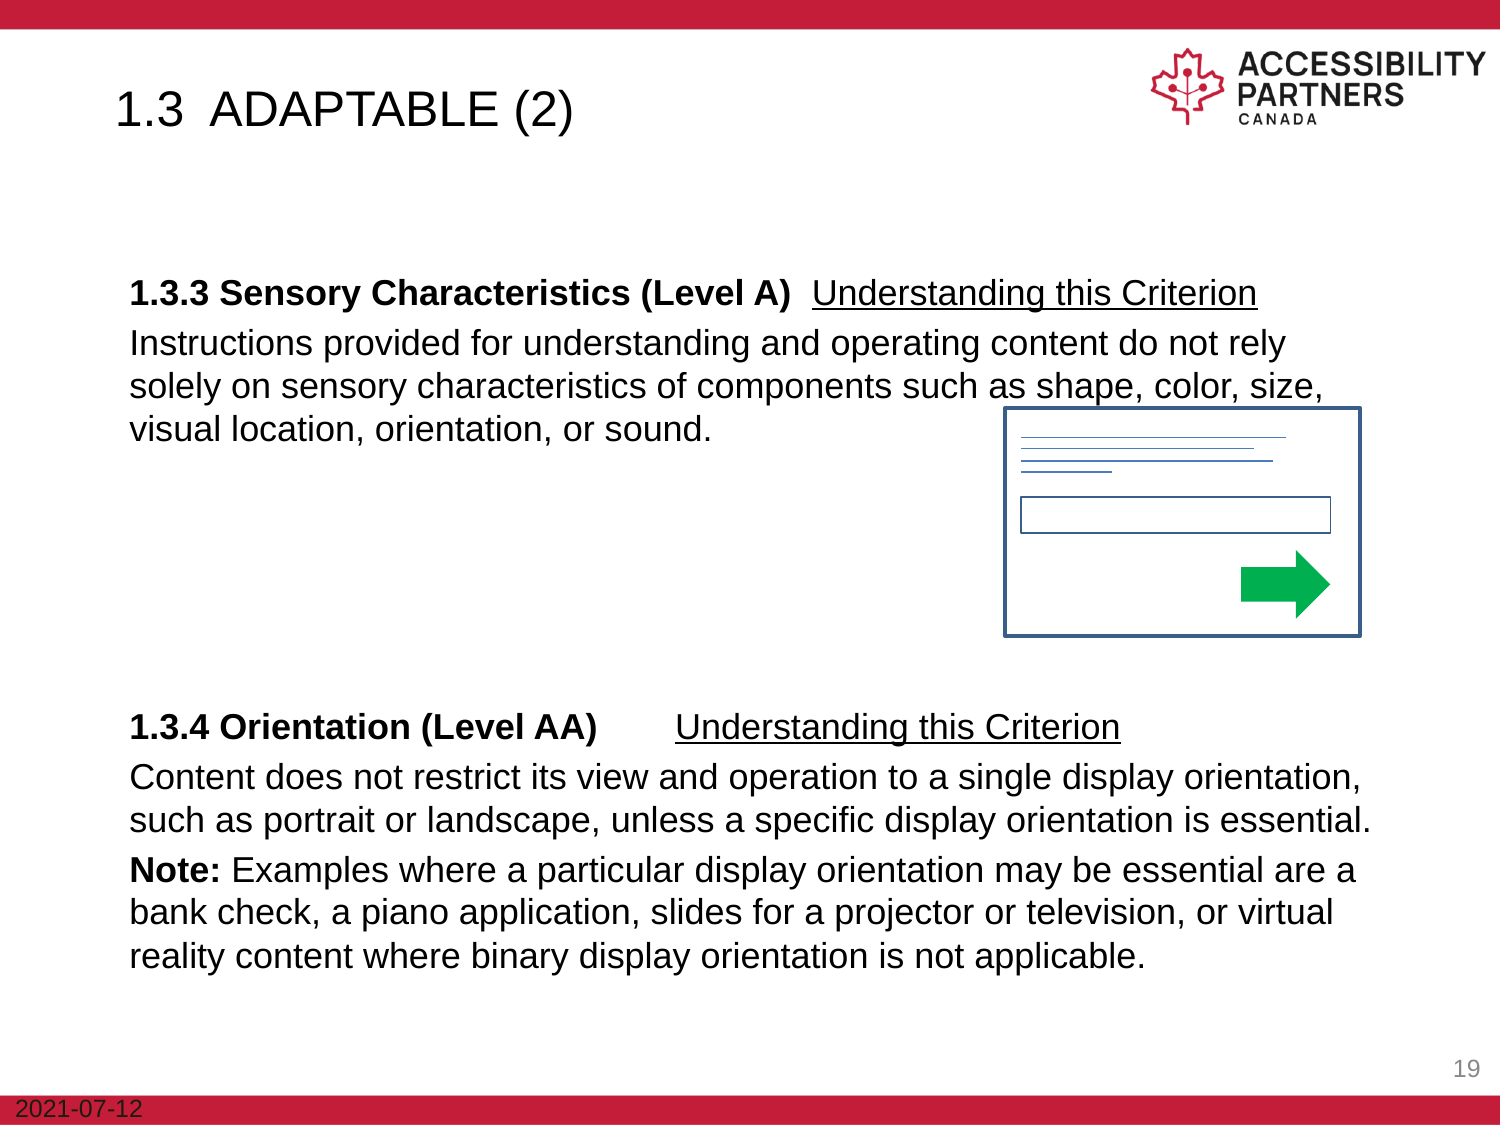

1.3  ADAPTABLE (2)
1.3.3 Sensory Characteristics (Level A)	Understanding this Criterion
Instructions provided for understanding and operating content do not rely solely on sensory characteristics of components such as shape, color, size, visual location, orientation, or sound.

1.3.4 Orientation (Level AA)	Understanding this Criterion
Content does not restrict its view and operation to a single display orientation, such as portrait or landscape, unless a specific display orientation is essential.
Note: Examples where a particular display orientation may be essential are a bank check, a piano application, slides for a projector or television, or virtual reality content where binary display orientation is not applicable.

19
2021-07-12